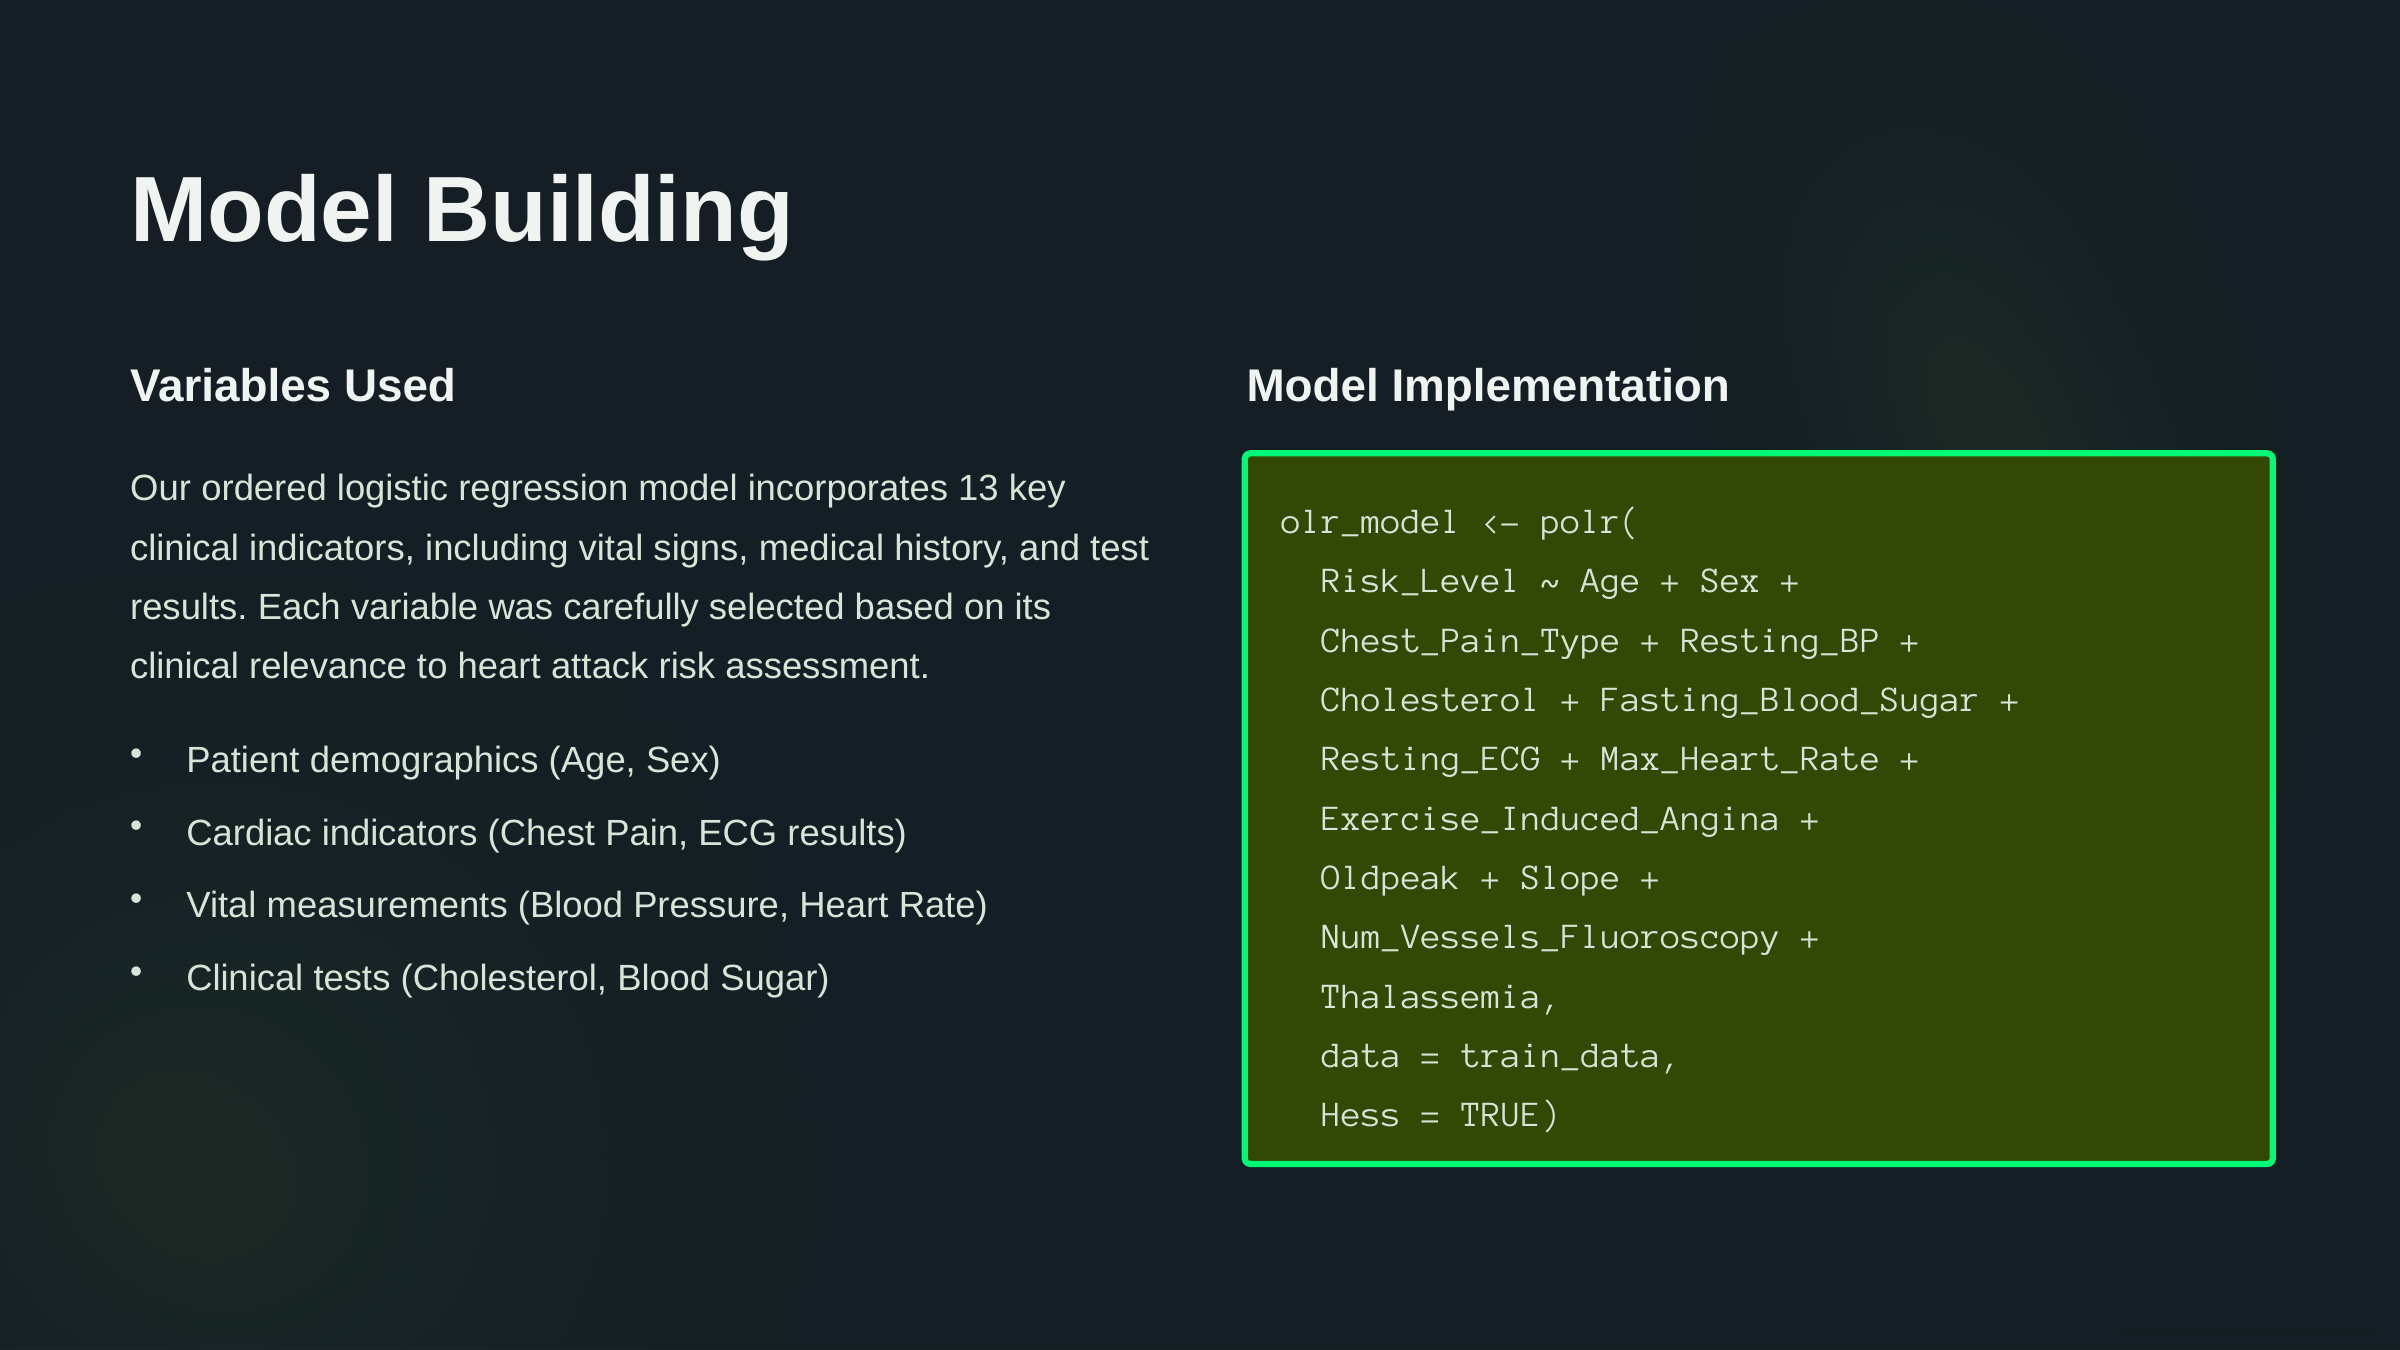

Model Building
Variables Used
Model Implementation
Our ordered logistic regression model incorporates 13 key clinical indicators, including vital signs, medical history, and test results. Each variable was carefully selected based on its clinical relevance to heart attack risk assessment.

olr_model <- polr(
  Risk_Level ~ Age + Sex +
  Chest_Pain_Type + Resting_BP +
  Cholesterol + Fasting_Blood_Sugar +
  Resting_ECG + Max_Heart_Rate +
  Exercise_Induced_Angina +
  Oldpeak + Slope +
  Num_Vessels_Fluoroscopy +
  Thalassemia,
  data = train_data,
  Hess = TRUE)
Patient demographics (Age, Sex)
Cardiac indicators (Chest Pain, ECG results)
Vital measurements (Blood Pressure, Heart Rate)
Clinical tests (Cholesterol, Blood Sugar)